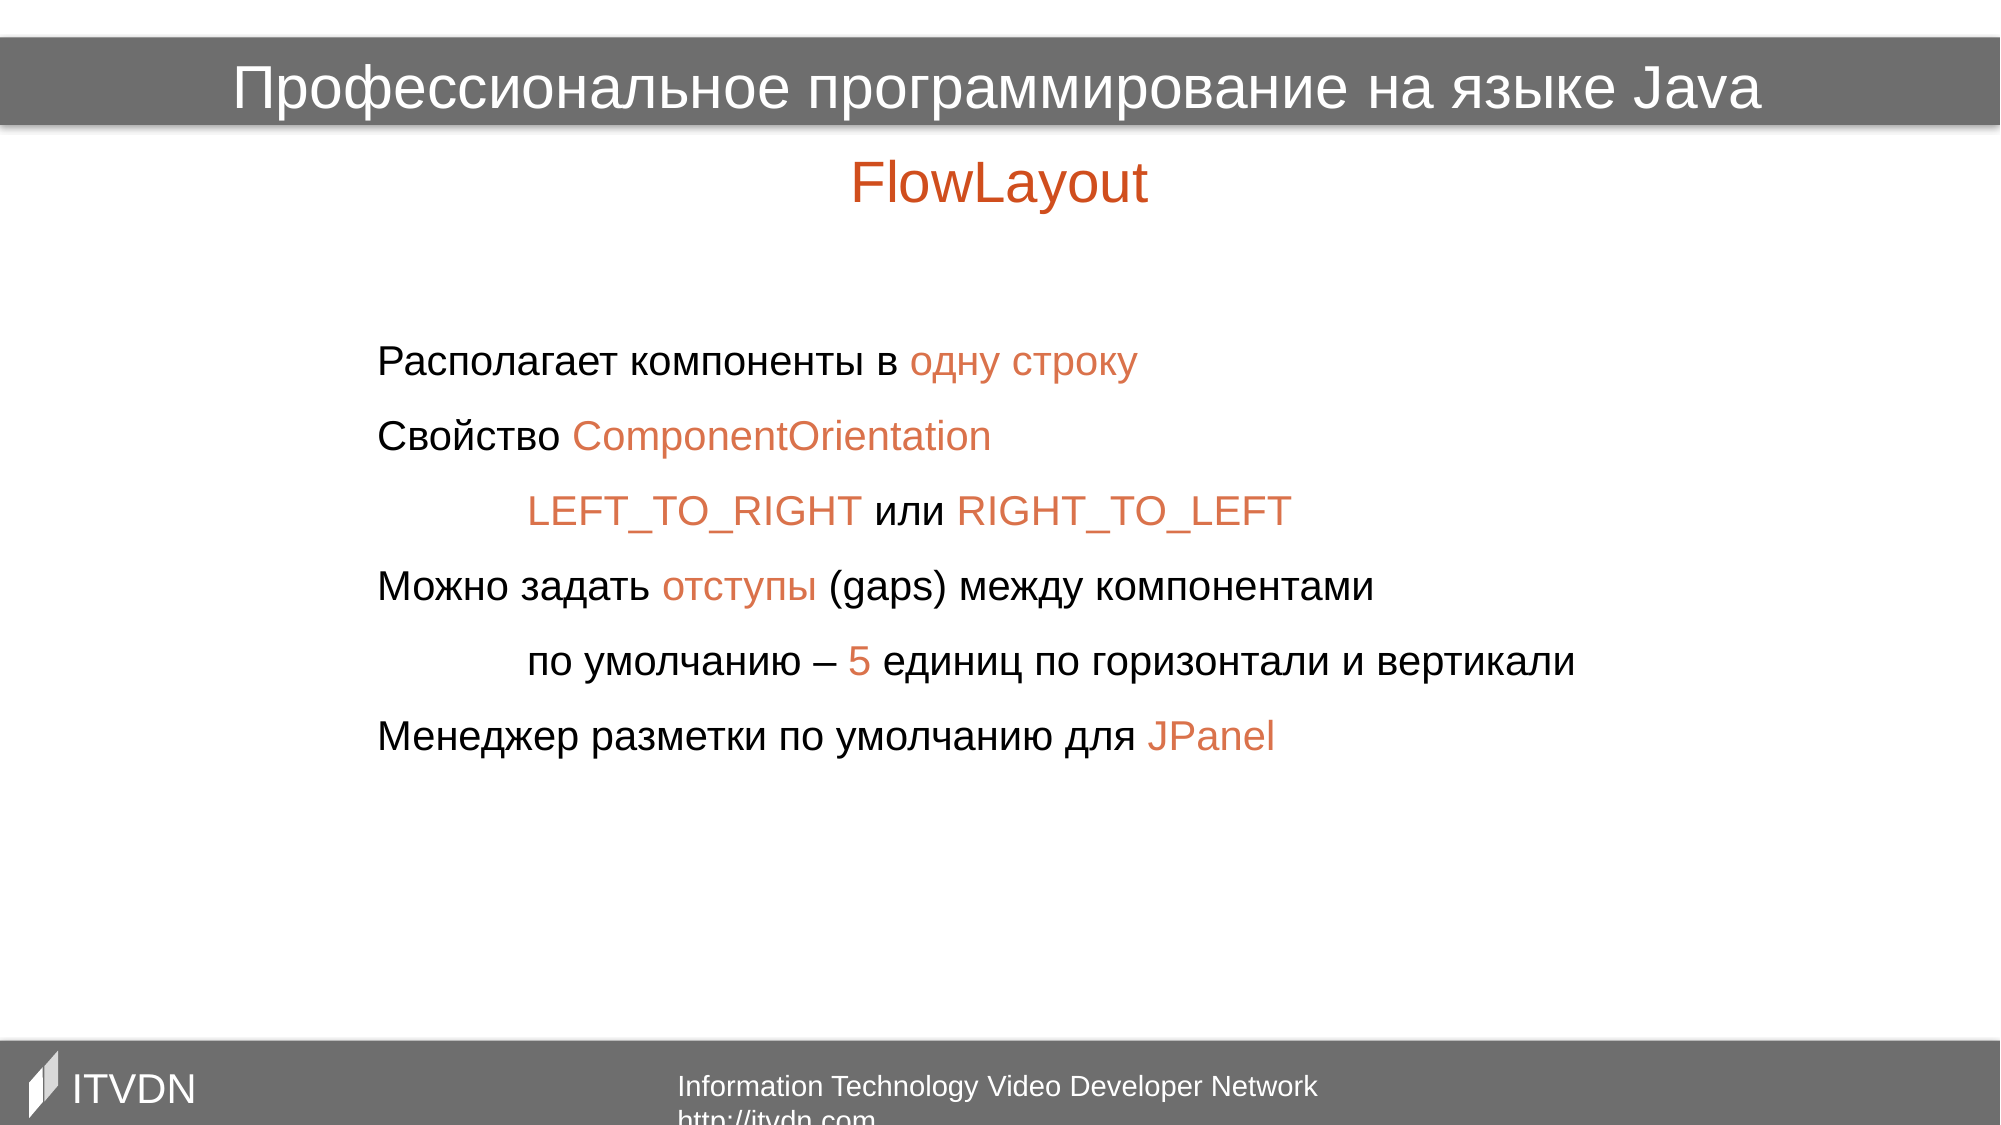

Профессиональное программирование на языке Java
FlowLayout
Располагает компоненты в одну строку
Свойство ComponentOrientation
	LEFT_TO_RIGHT или RIGHT_TO_LEFT
Можно задать отступы (gaps) между компонентами
	по умолчанию – 5 единиц по горизонтали и вертикали
Менеджер разметки по умолчанию для JPanel

ITVDN
Information Technology Video Developer Network                                                       http://itvdn.com